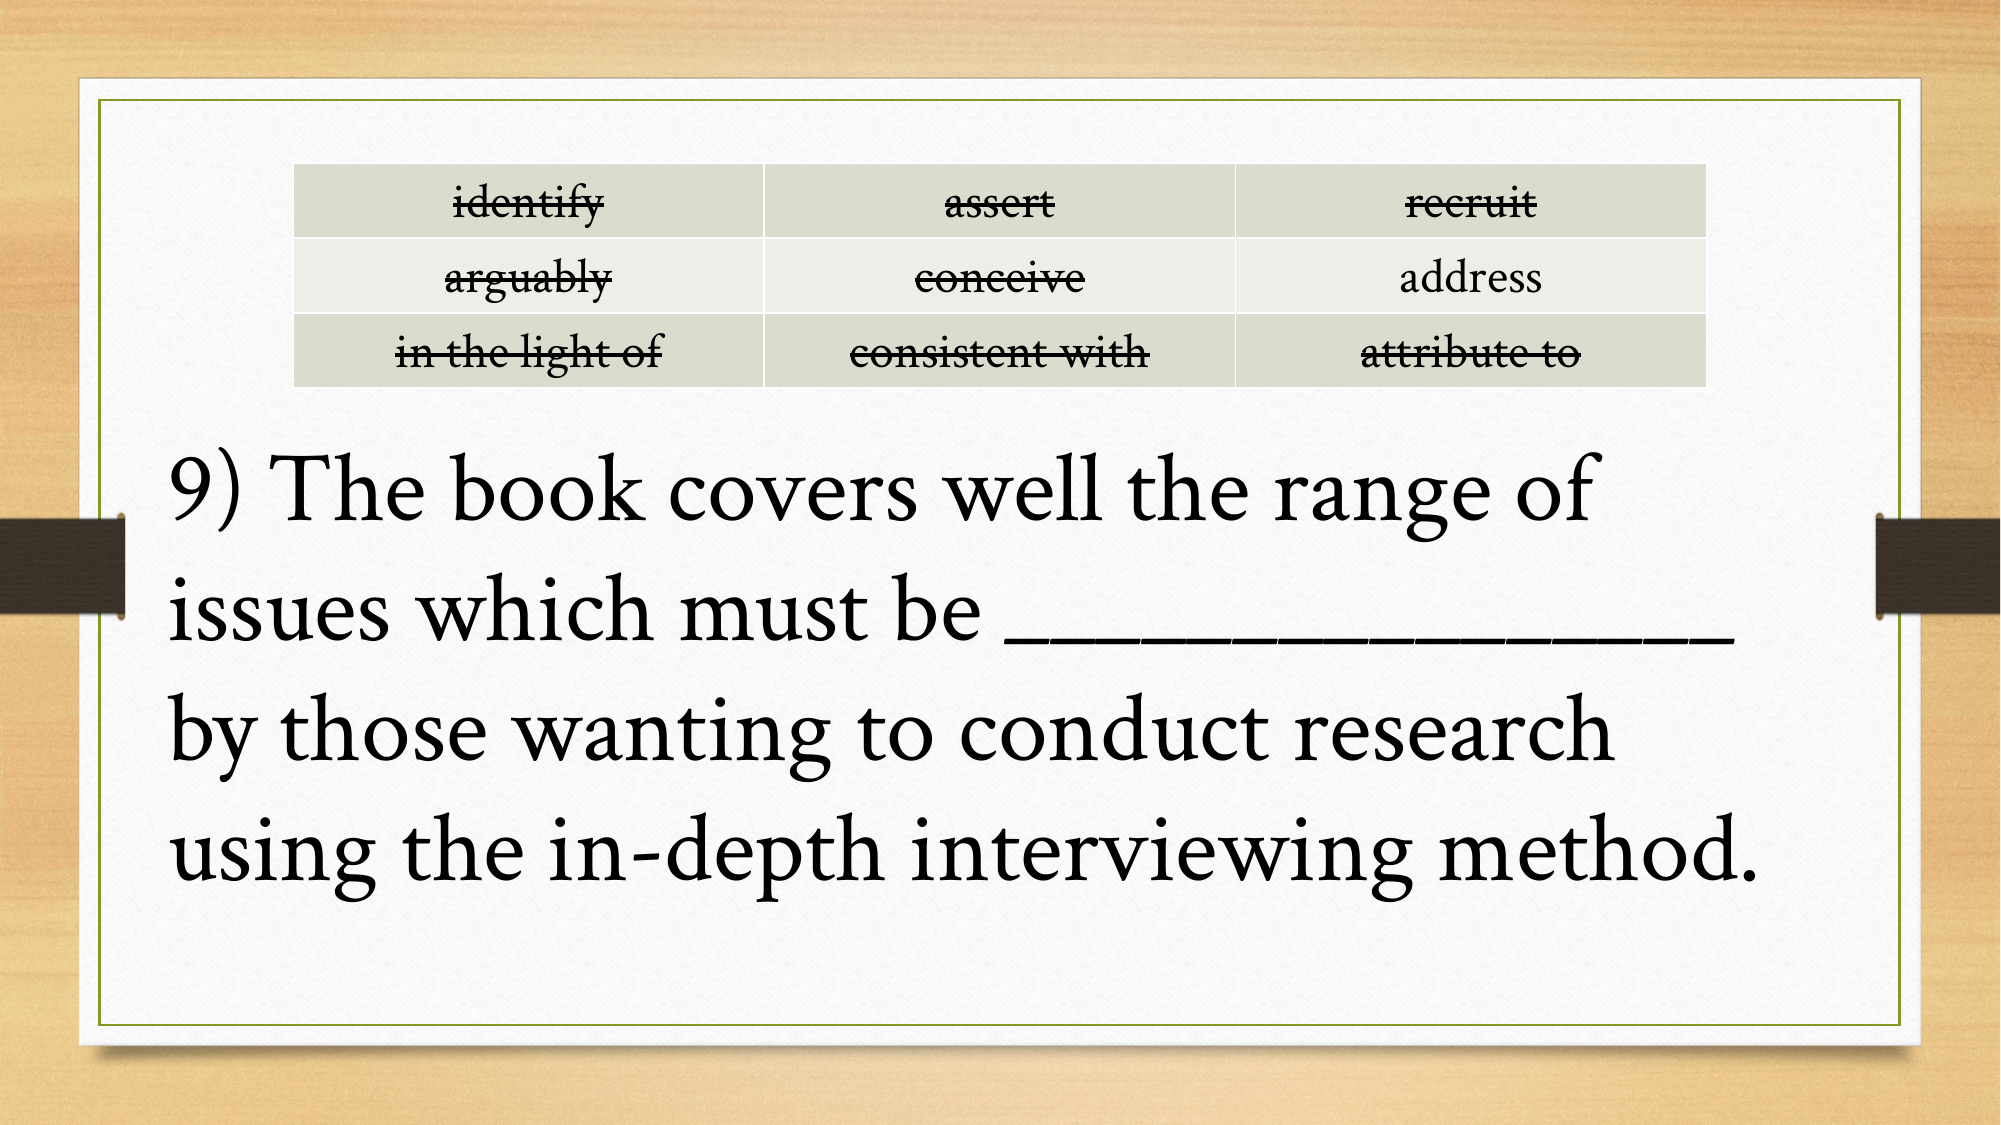

| identify | assert | recruit |
| --- | --- | --- |
| arguably | conceive | address |
| in the light of | consistent with | attribute to |
9) The book covers well the range of issues which must be ________________ by those wanting to conduct research using the in-depth interviewing method.